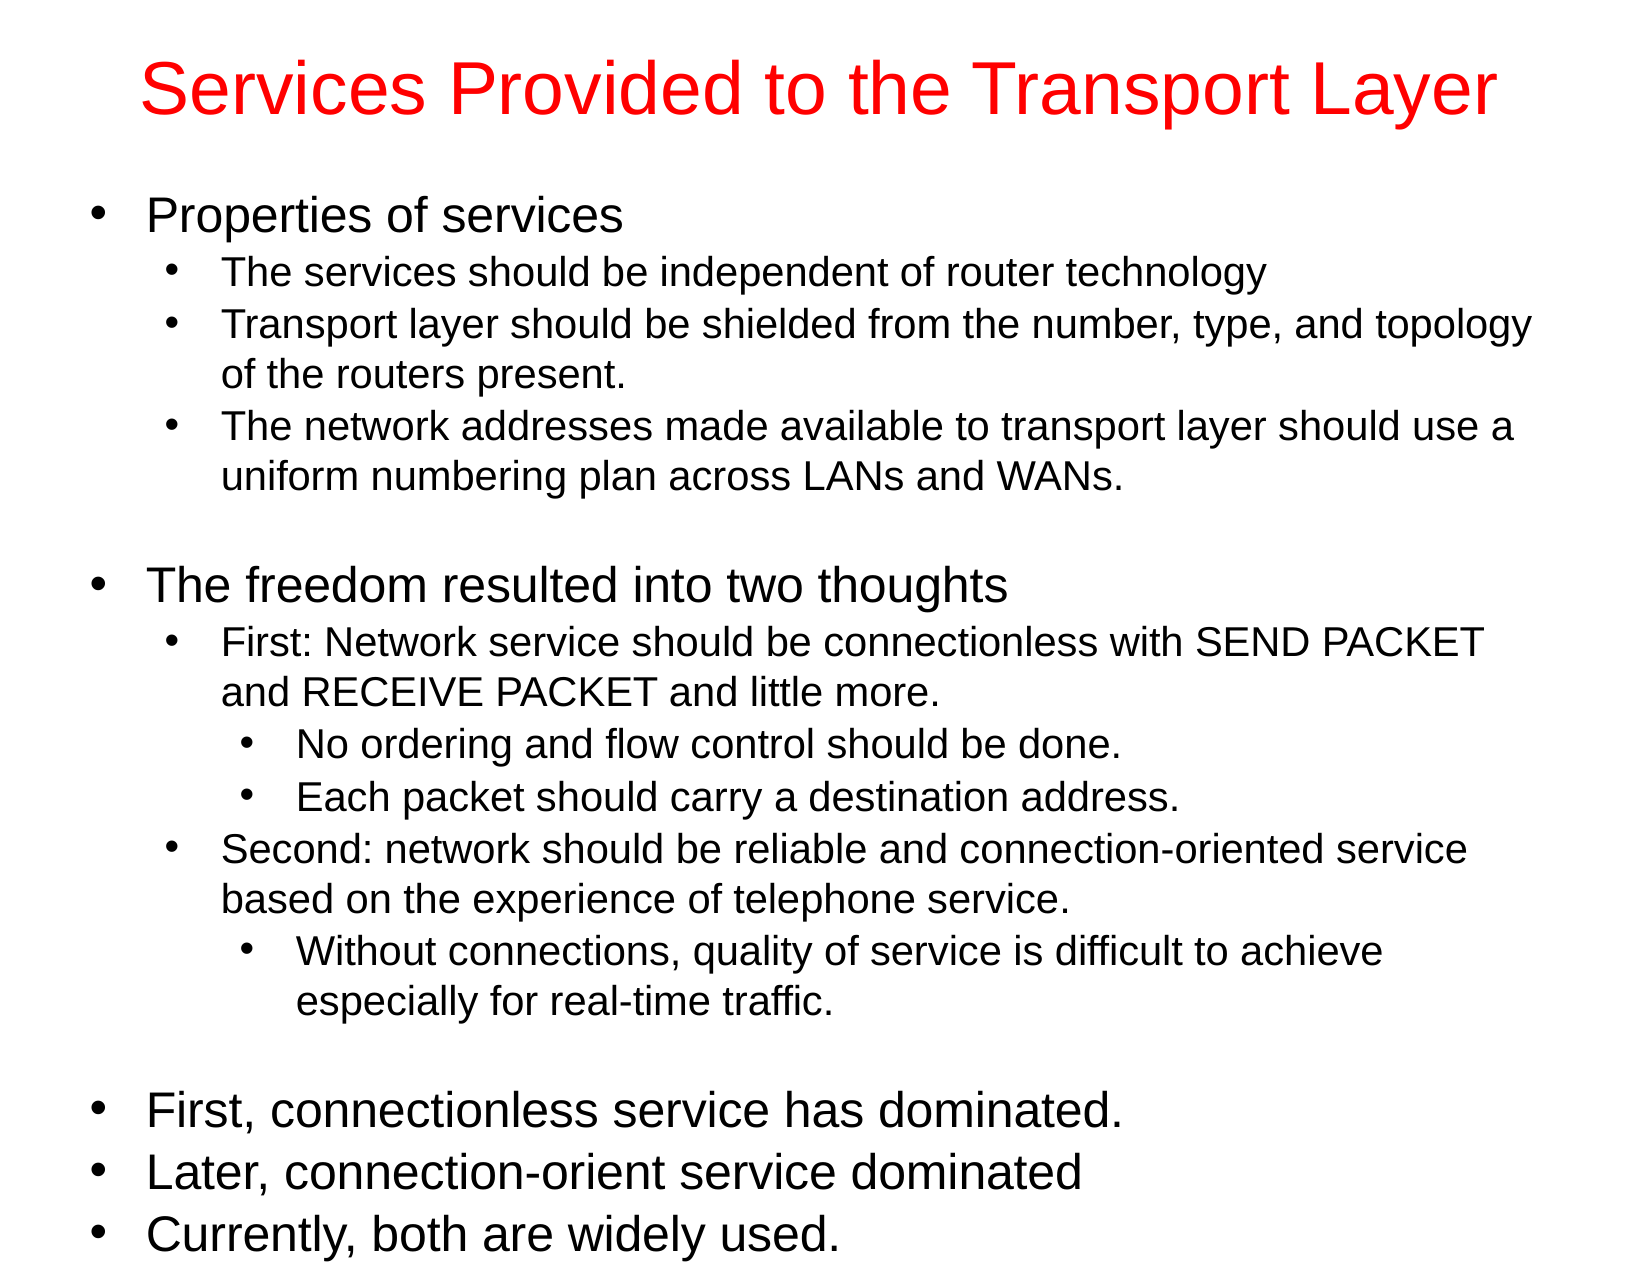

# Services Provided to the Transport Layer
Properties of services
The services should be independent of router technology
Transport layer should be shielded from the number, type, and topology of the routers present.
The network addresses made available to transport layer should use a uniform numbering plan across LANs and WANs.

The freedom resulted into two thoughts
First: Network service should be connectionless with SEND PACKET and RECEIVE PACKET and little more.
No ordering and flow control should be done.
Each packet should carry a destination address.
Second: network should be reliable and connection-oriented service based on the experience of telephone service.
Without connections, quality of service is difficult to achieve especially for real-time traffic.

First, connectionless service has dominated.
Later, connection-orient service dominated
Currently, both are widely used.